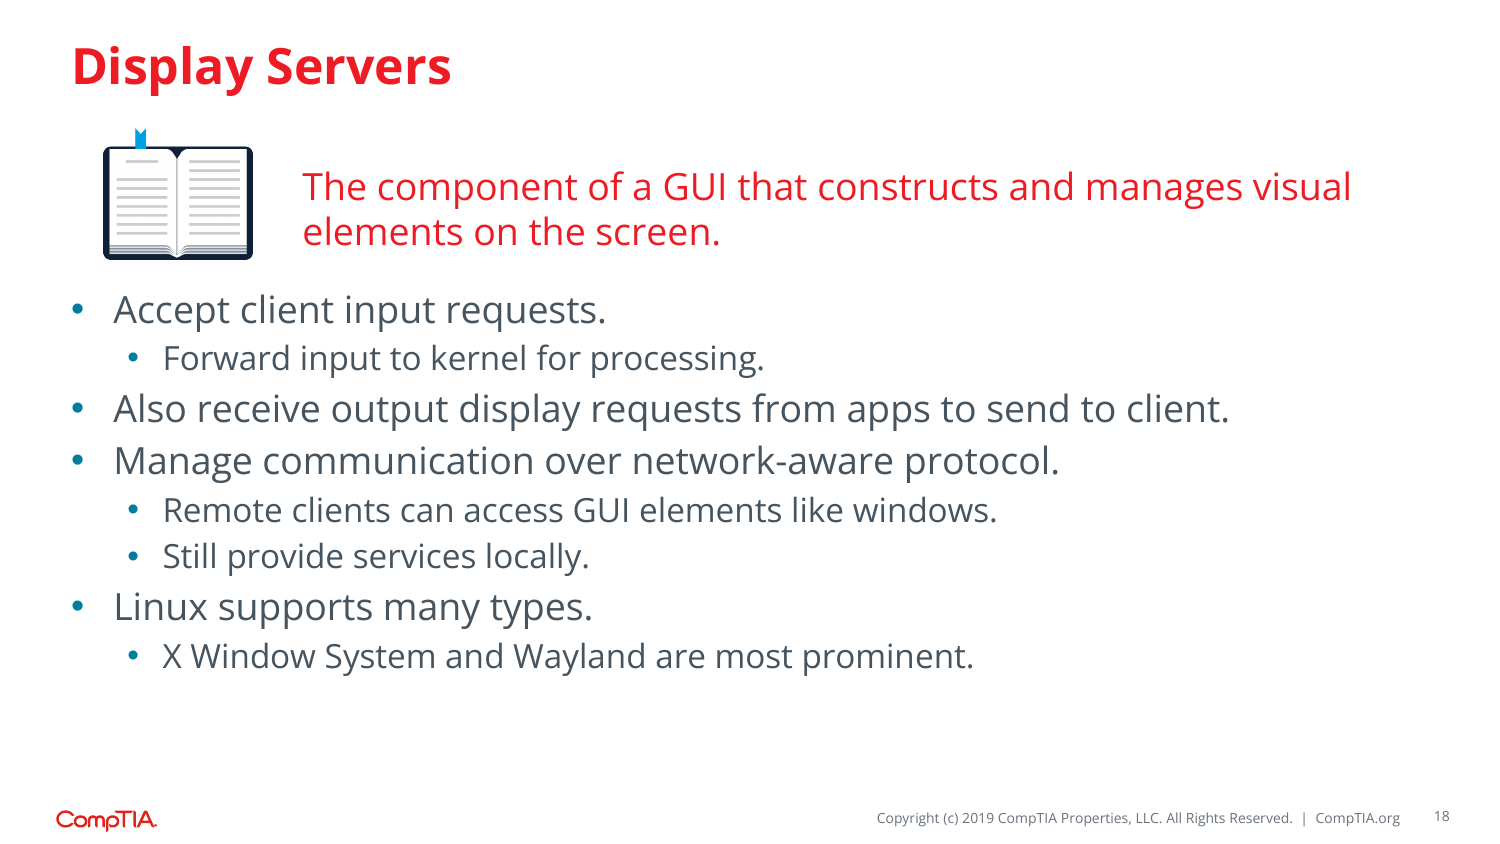

# Display Servers
The component of a GUI that constructs and manages visual elements on the screen.
Accept client input requests.
Forward input to kernel for processing.
Also receive output display requests from apps to send to client.
Manage communication over network-aware protocol.
Remote clients can access GUI elements like windows.
Still provide services locally.
Linux supports many types.
X Window System and Wayland are most prominent.
18